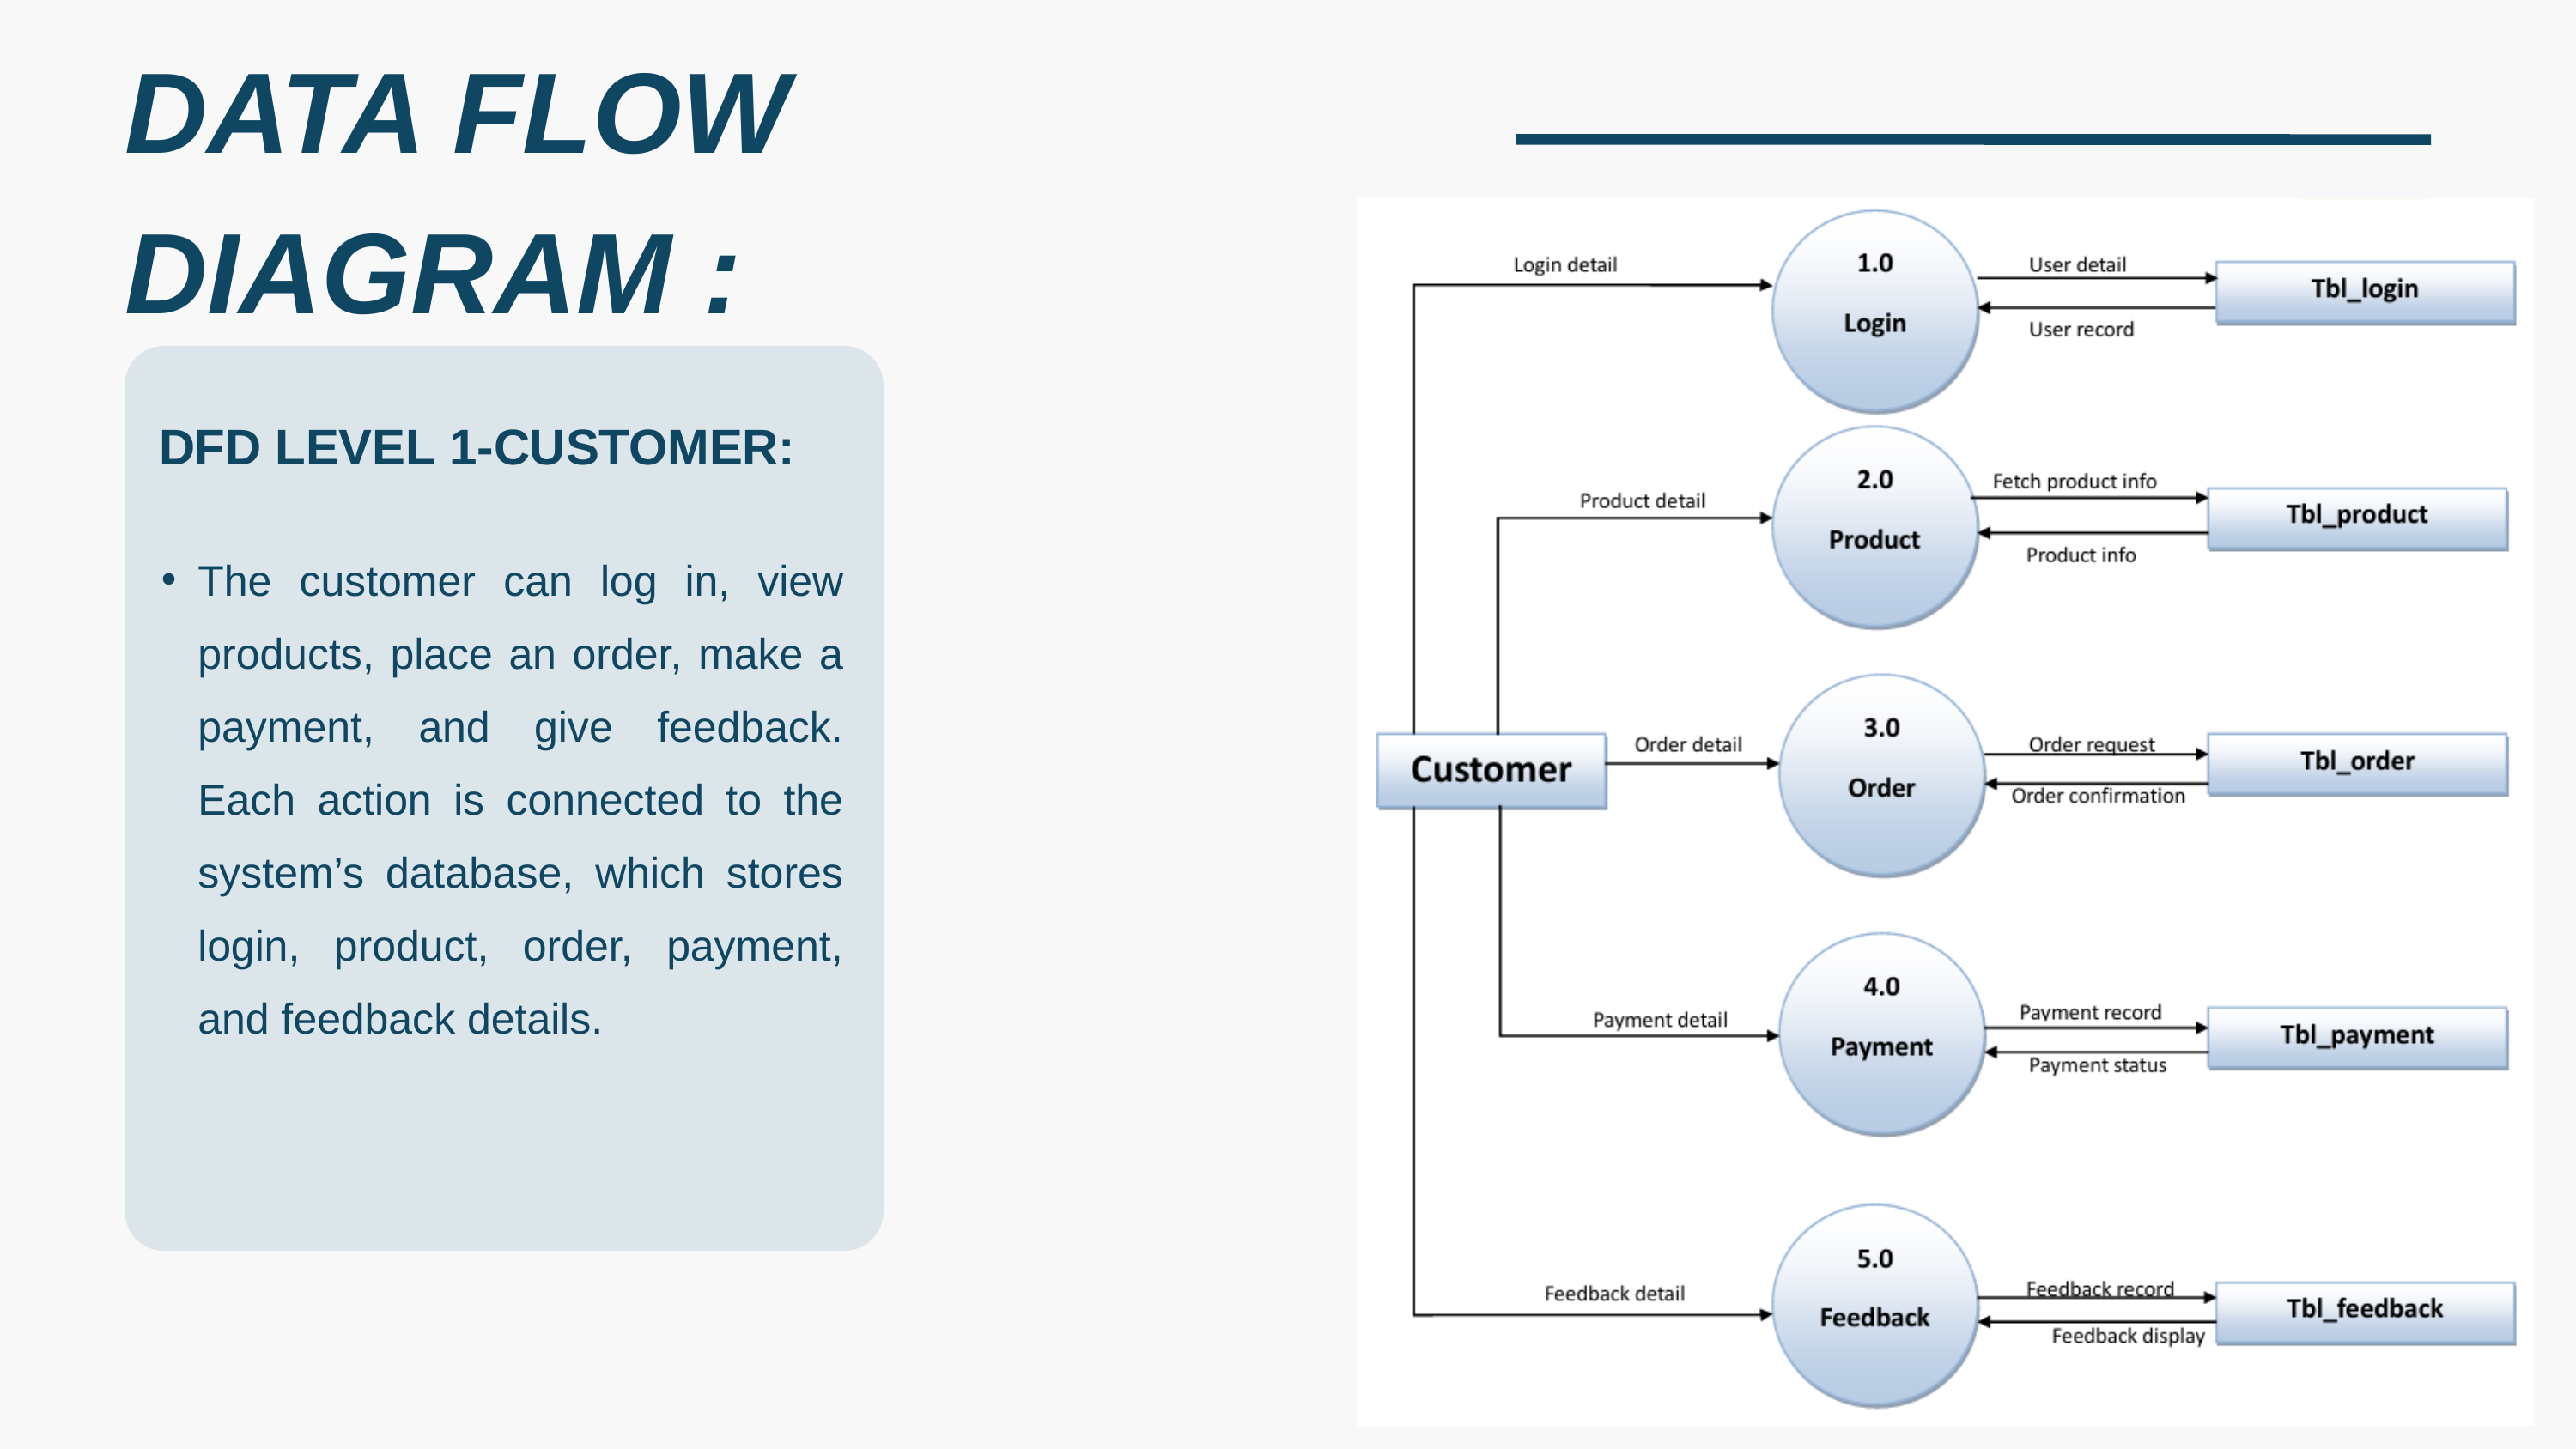

DATA FLOW DIAGRAM :

 DFD LEVEL 1-CUSTOMER:
The customer can log in, view products, place an order, make a payment, and give feedback. Each action is connected to the system’s database, which stores login, product, order, payment, and feedback details.